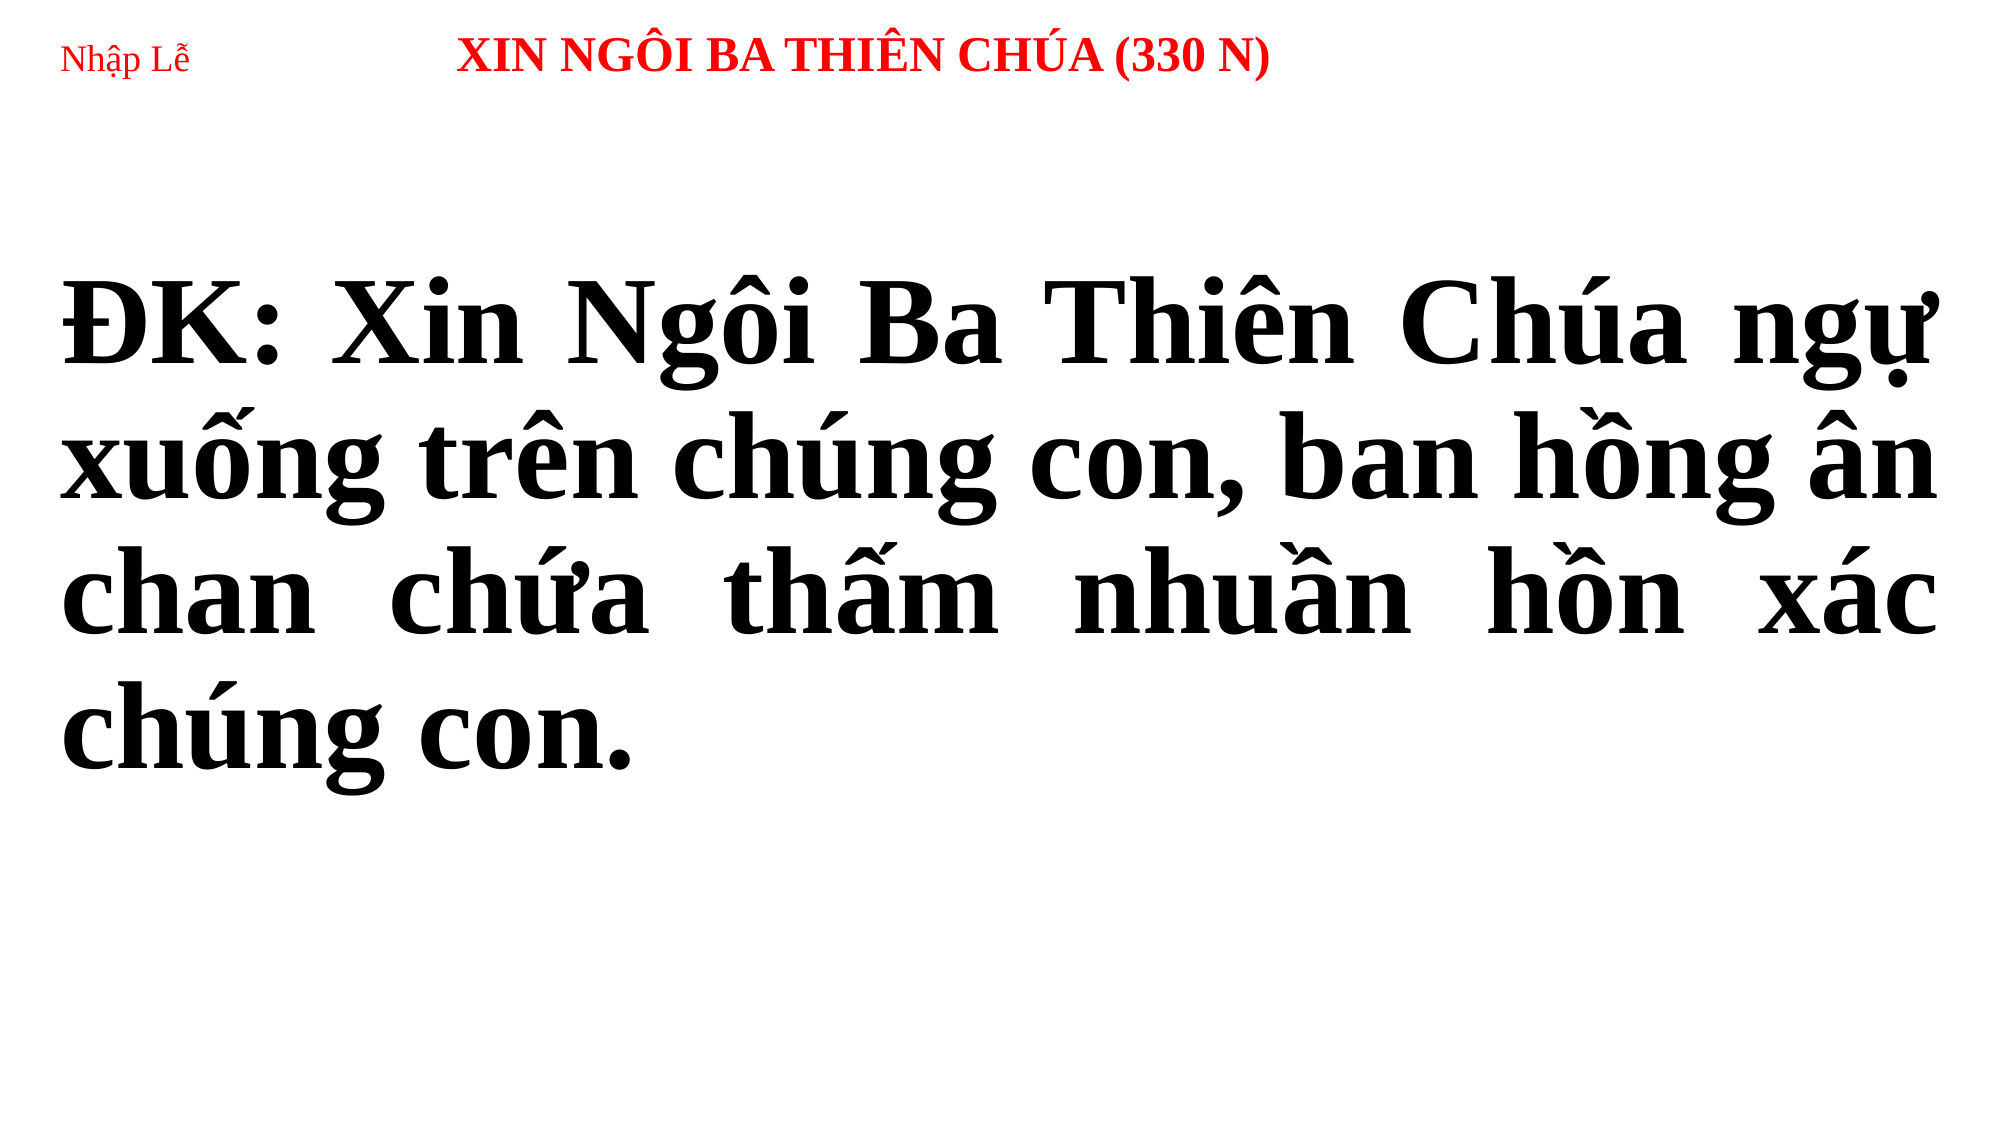

# Nhập Lễ                            XIN NGÔI BA THIÊN CHÚA (330 N)
ĐK: Xin Ngôi Ba Thiên Chúa ngự xuống trên chúng con, ban hồng ân chan chứa thấm nhuần hồn xác chúng con.